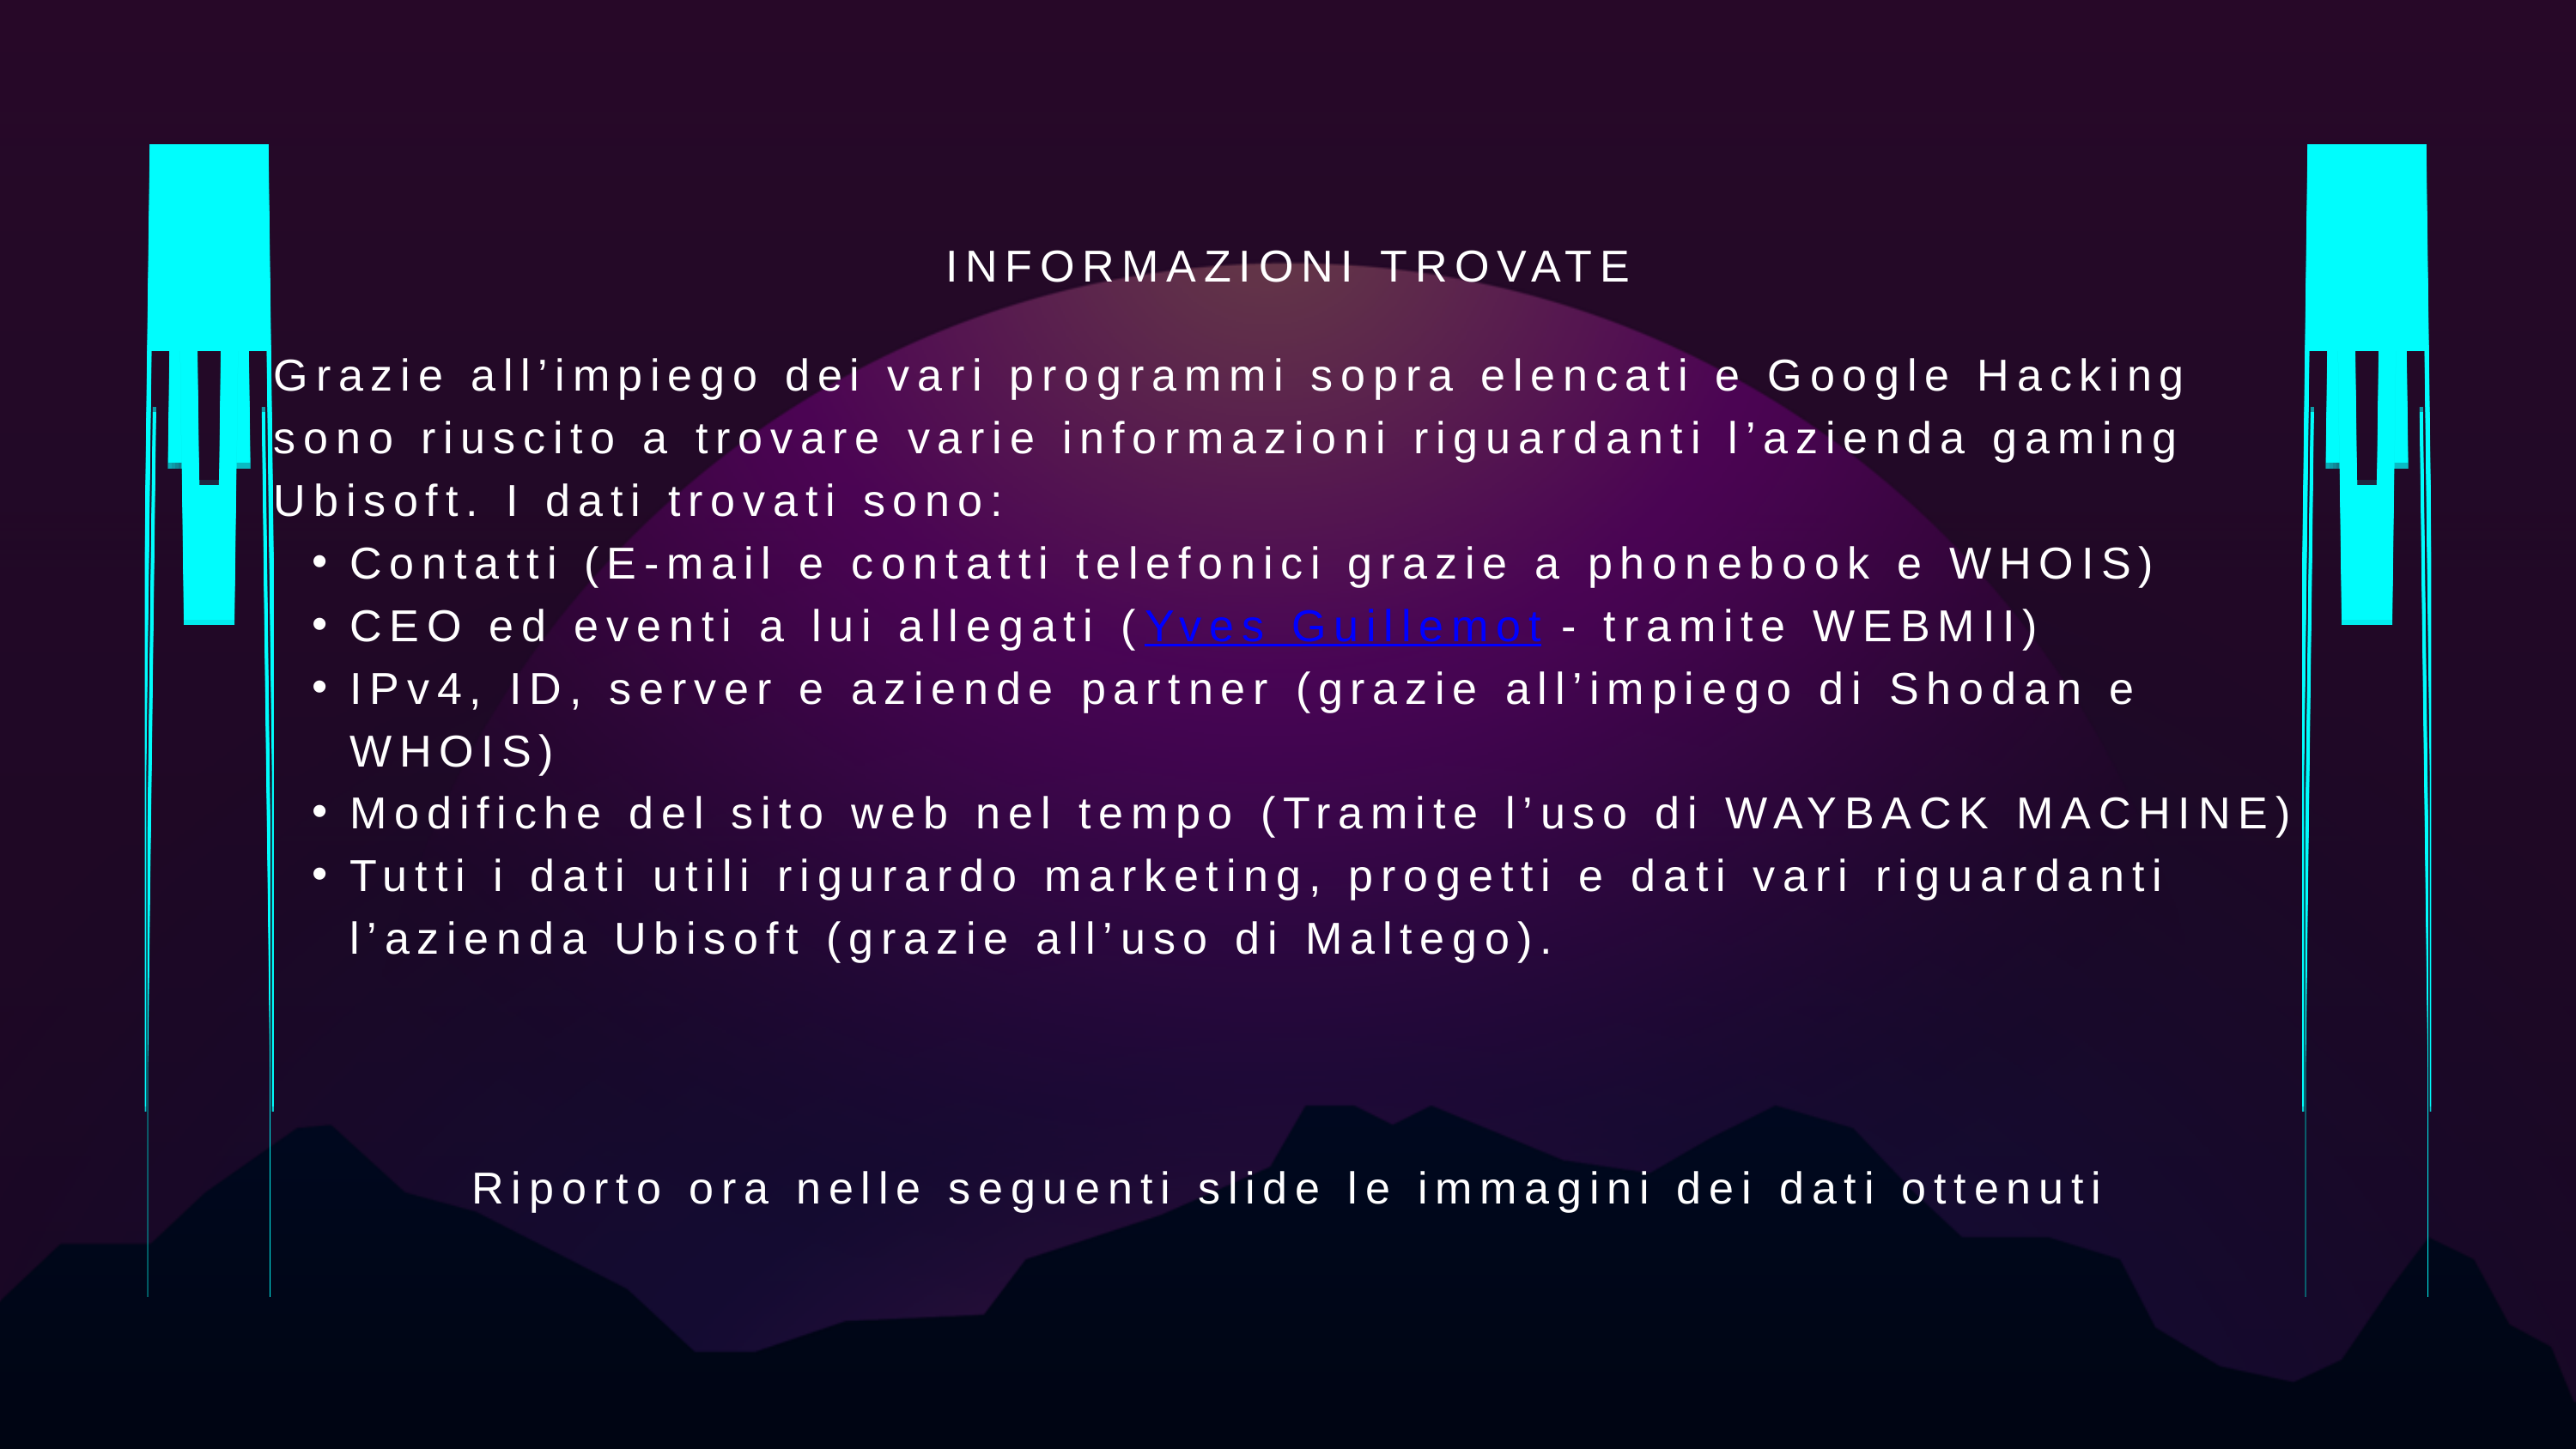

INFORMAZIONI TROVATE
Grazie all’impiego dei vari programmi sopra elencati e Google Hacking sono riuscito a trovare varie informazioni riguardanti l’azienda gaming Ubisoft. I dati trovati sono:
Contatti (E-mail e contatti telefonici grazie a phonebook e WHOIS)
CEO ed eventi a lui allegati (Yves Guillemot - tramite WEBMII)
IPv4, ID, server e aziende partner (grazie all’impiego di Shodan e WHOIS)
Modifiche del sito web nel tempo (Tramite l’uso di WAYBACK MACHINE)
Tutti i dati utili rigurardo marketing, progetti e dati vari riguardanti l’azienda Ubisoft (grazie all’uso di Maltego).

Riporto ora nelle seguenti slide le immagini dei dati ottenuti